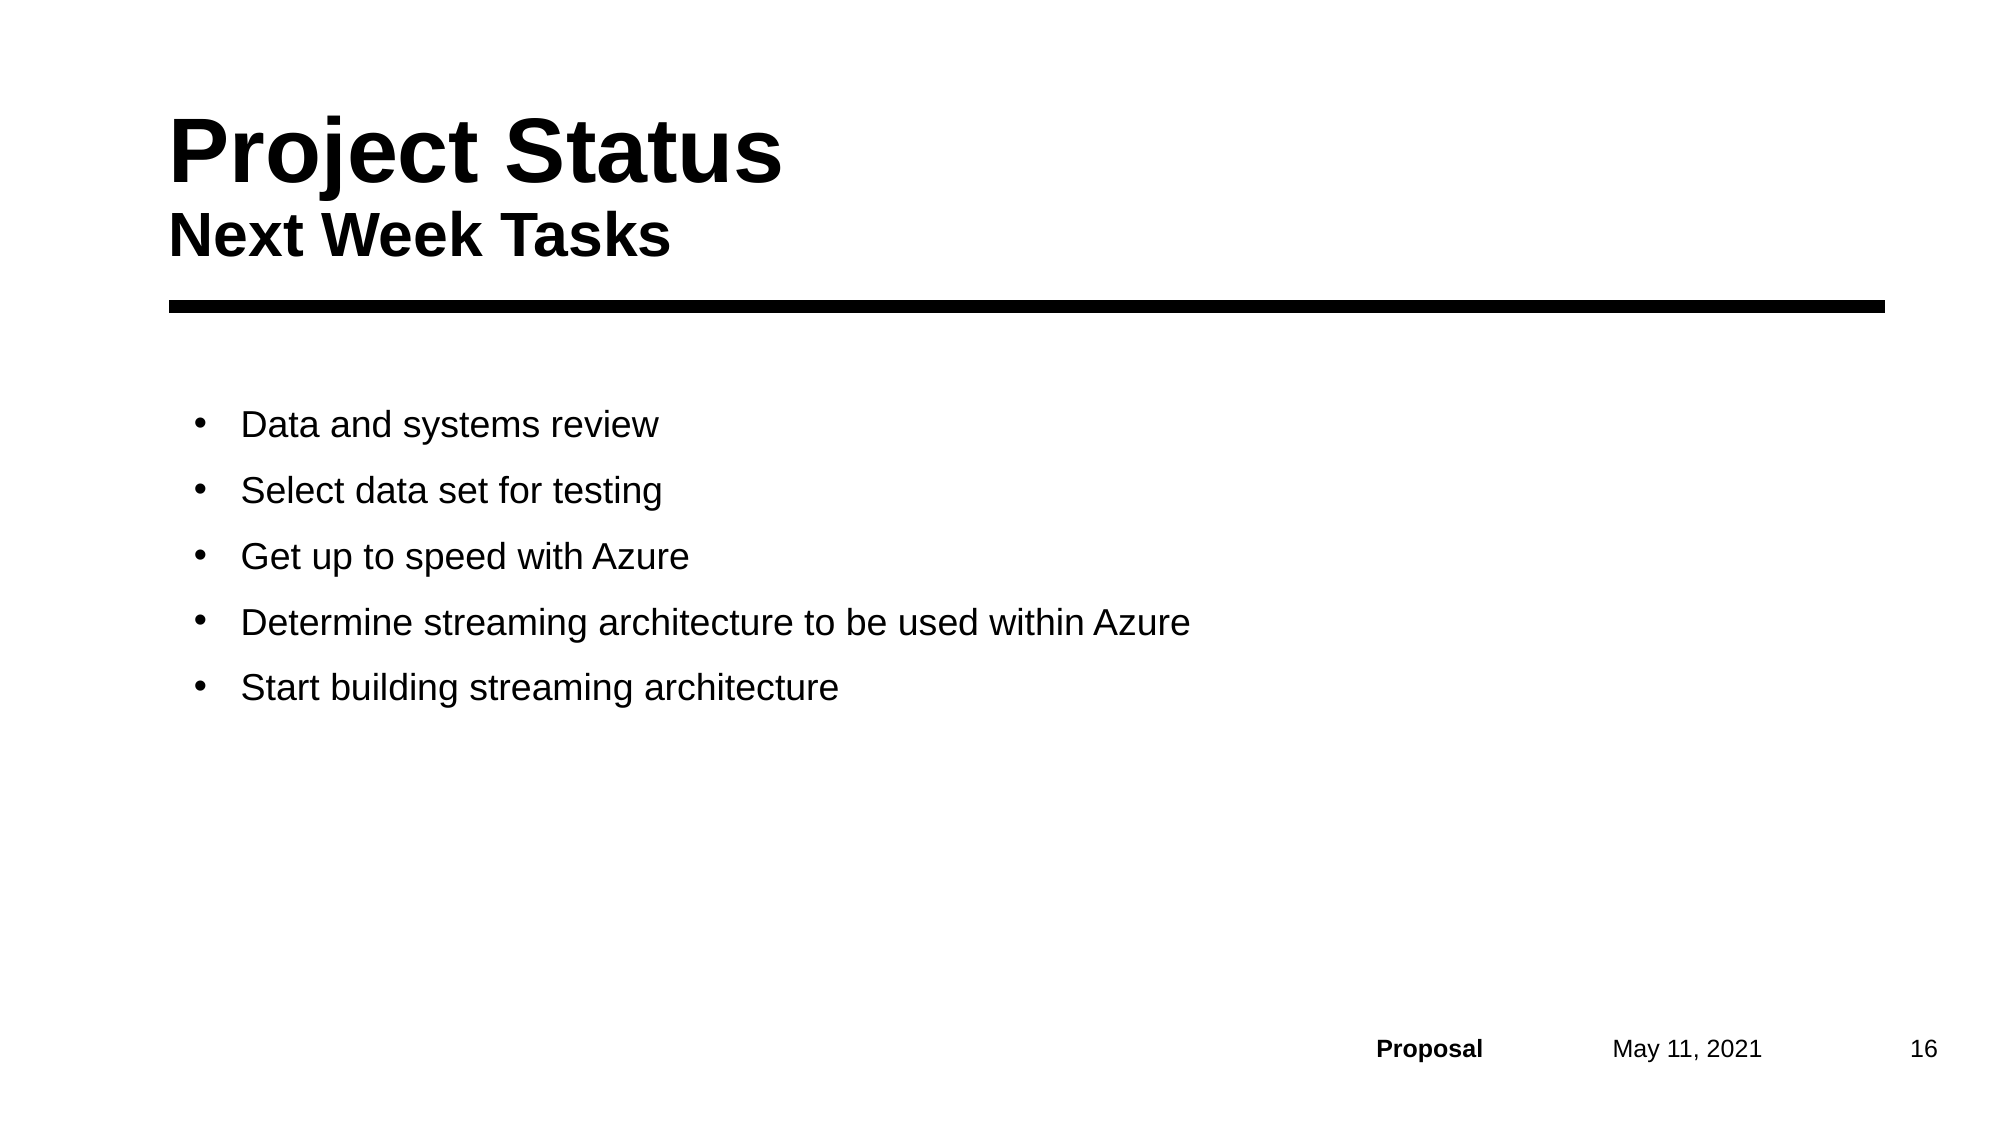

# Project Status Next Week Tasks

Data and systems review
Select data set for testing
Get up to speed with Azure
Determine streaming architecture to be used within Azure
Start building streaming architecture

May 11, 2021
16
Proposal